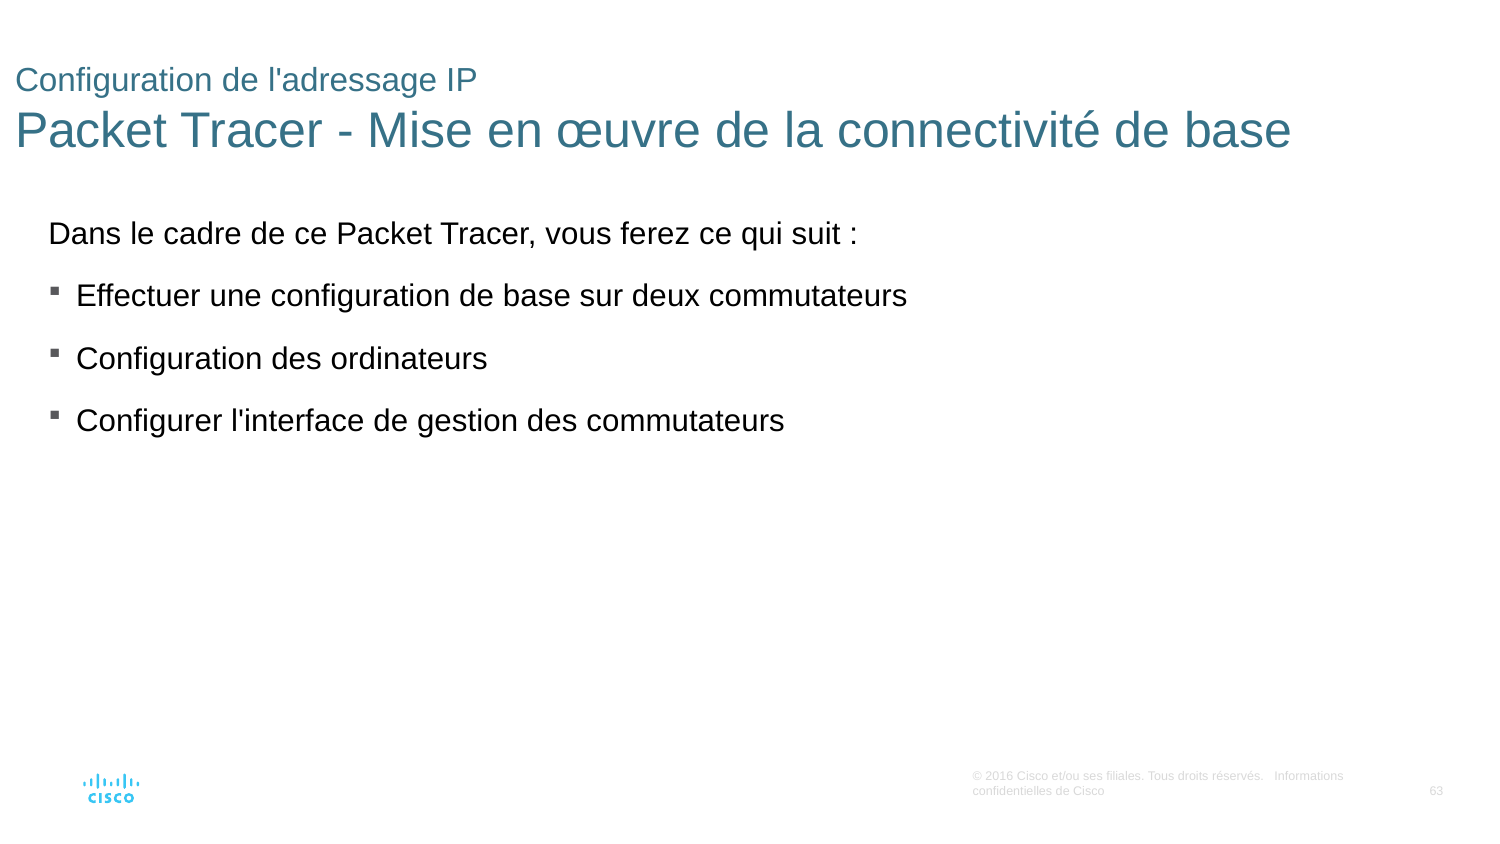

# Configuration de l'adressage IP Packet Tracer - Mise en œuvre de la connectivité de base
Dans le cadre de ce Packet Tracer, vous ferez ce qui suit :
Effectuer une configuration de base sur deux commutateurs
Configuration des ordinateurs
Configurer l'interface de gestion des commutateurs